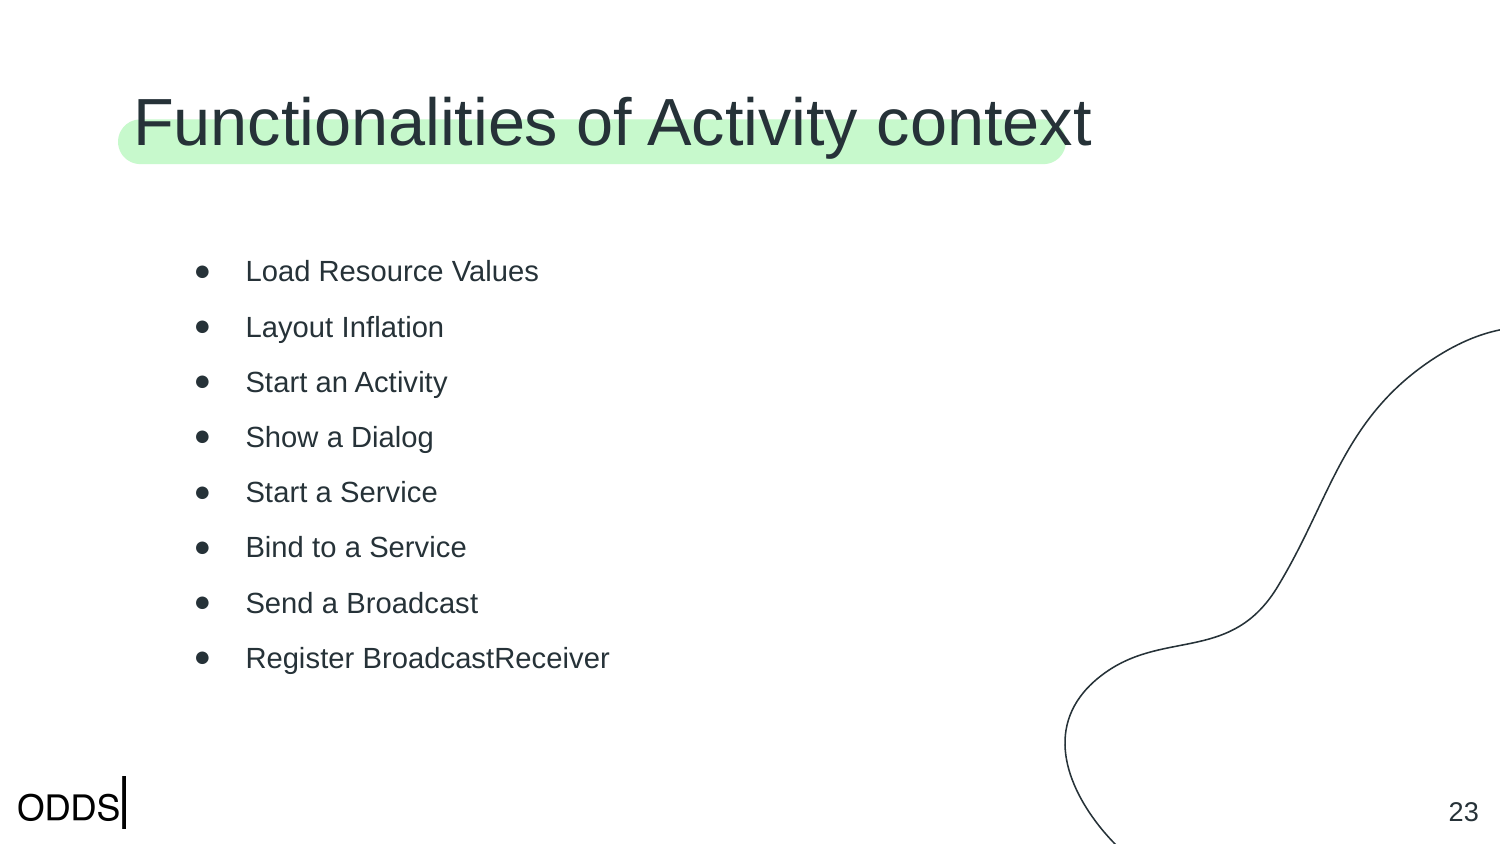

# Functionalities of Activity context
Load Resource Values
Layout Inflation
Start an Activity
Show a Dialog
Start a Service
Bind to a Service
Send a Broadcast
Register BroadcastReceiver

23